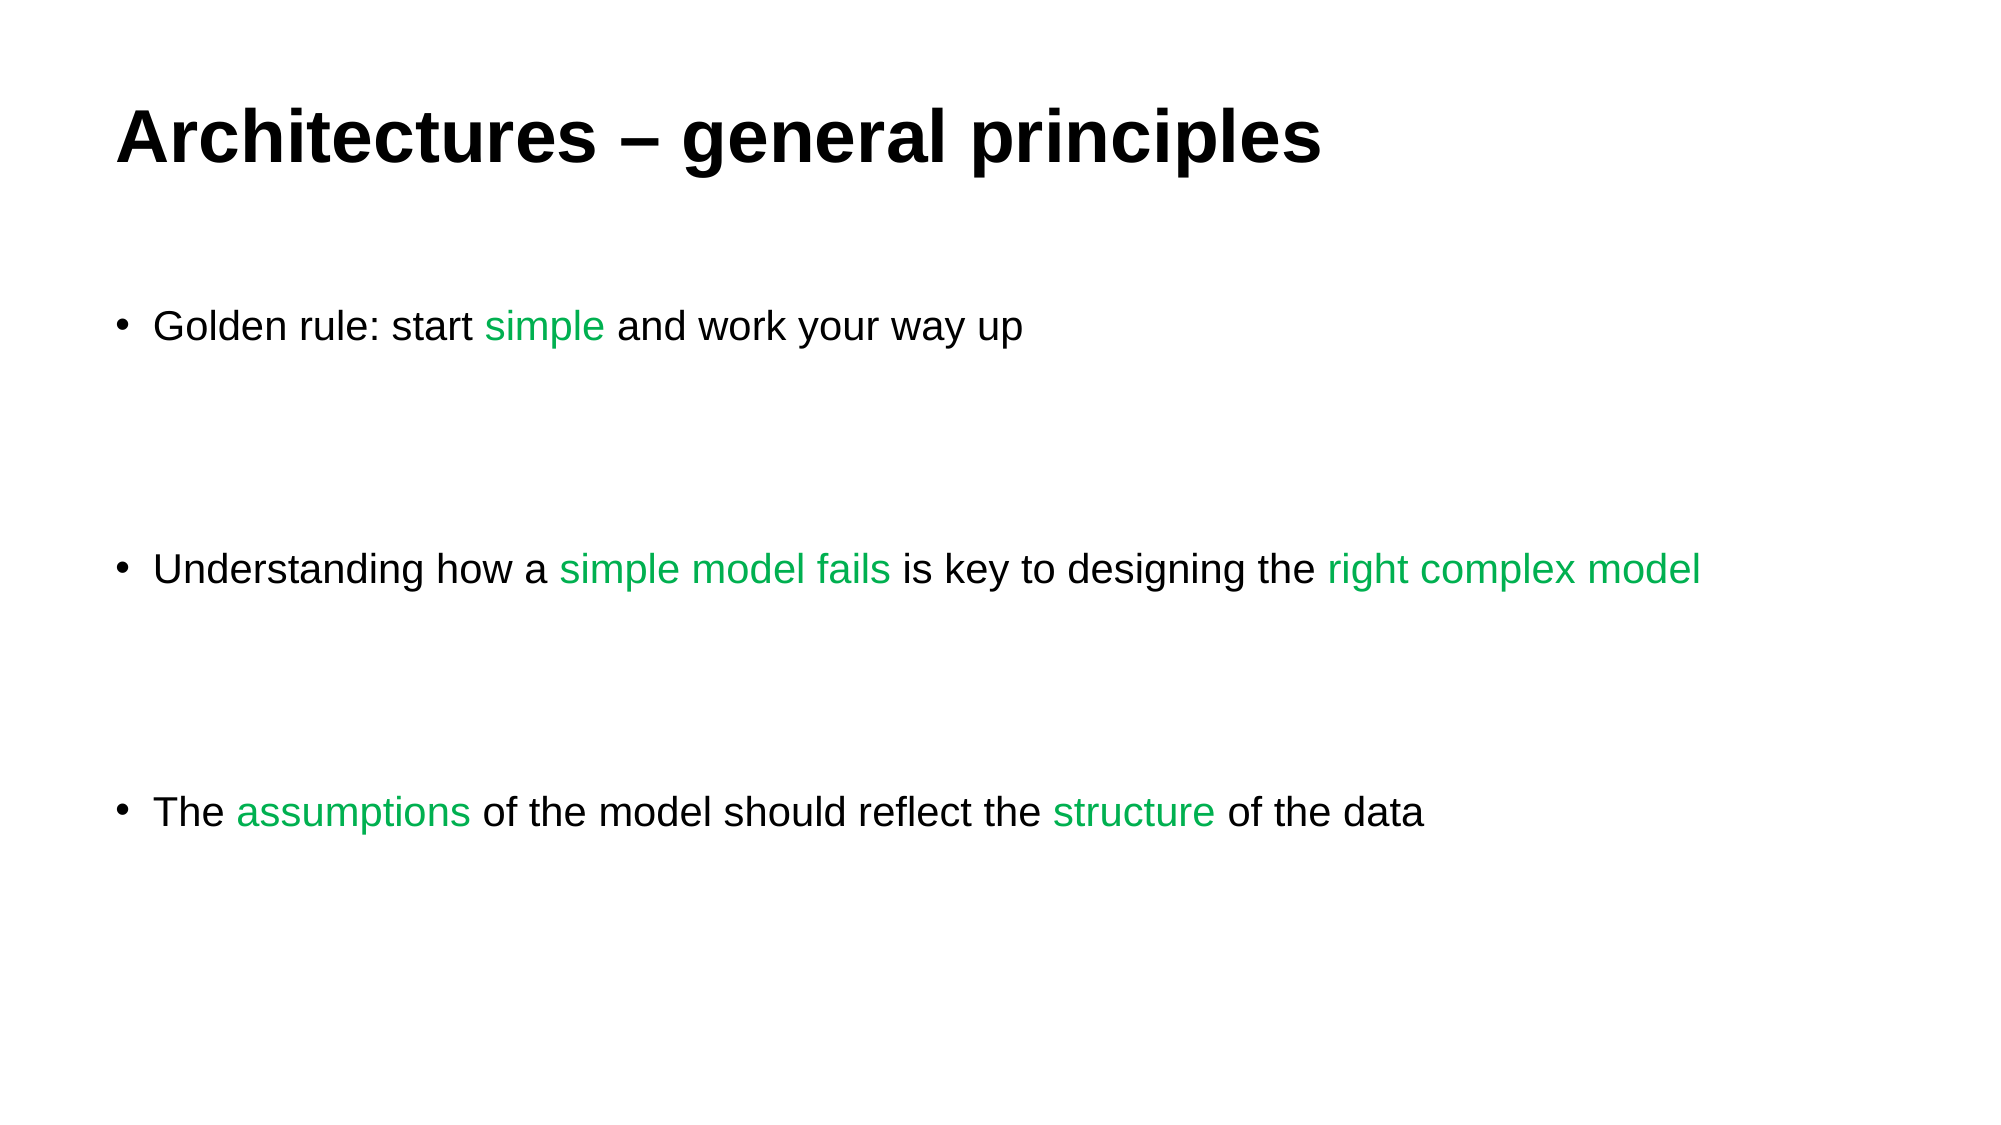

# Architectures – general principles
Golden rule: start simple and work your way up

Understanding how a simple model fails is key to designing the right complex model

The assumptions of the model should reflect the structure of the data